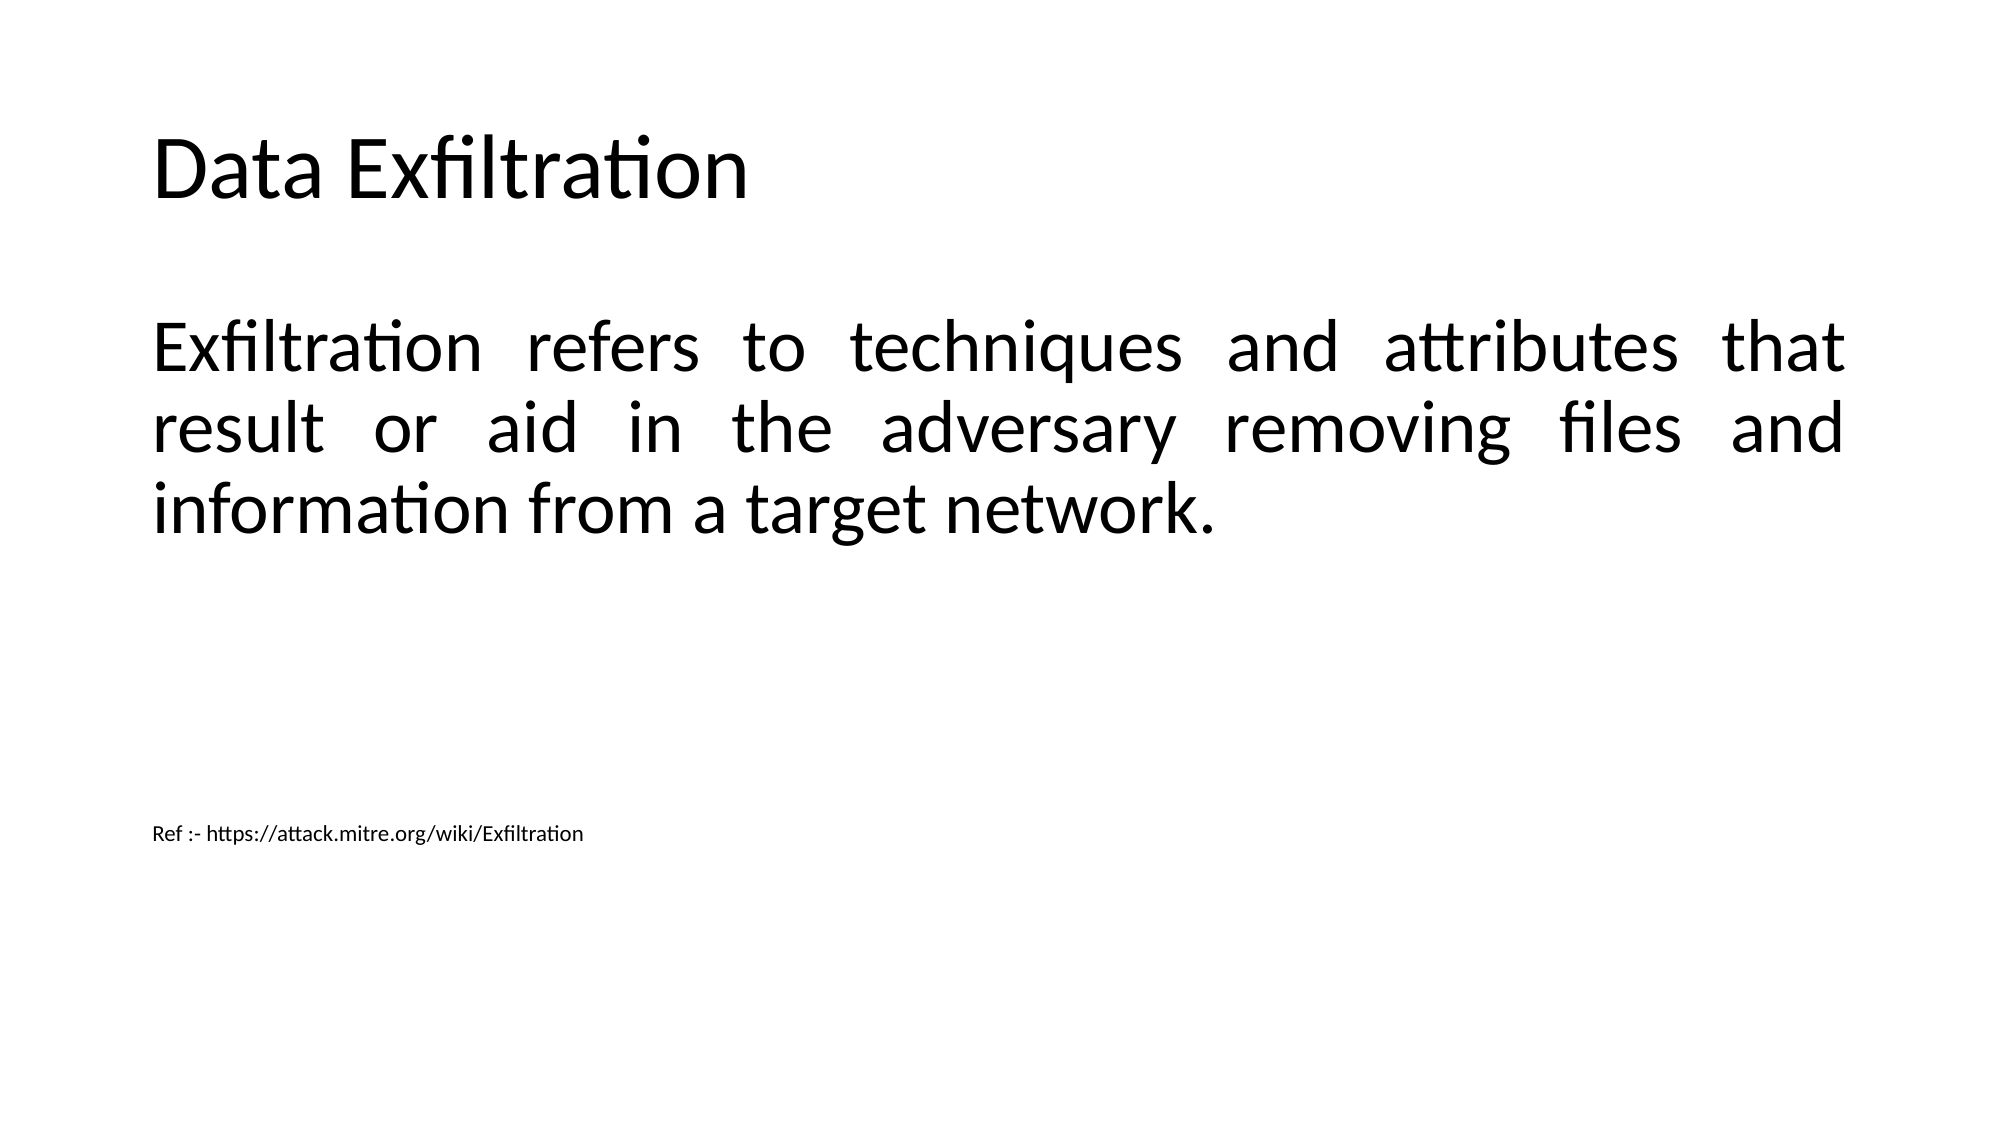

# Data Exfiltration
Exfiltration refers to techniques and attributes that result or aid in the adversary removing files and information from a target network.

Ref :- https://attack.mitre.org/wiki/Exfiltration